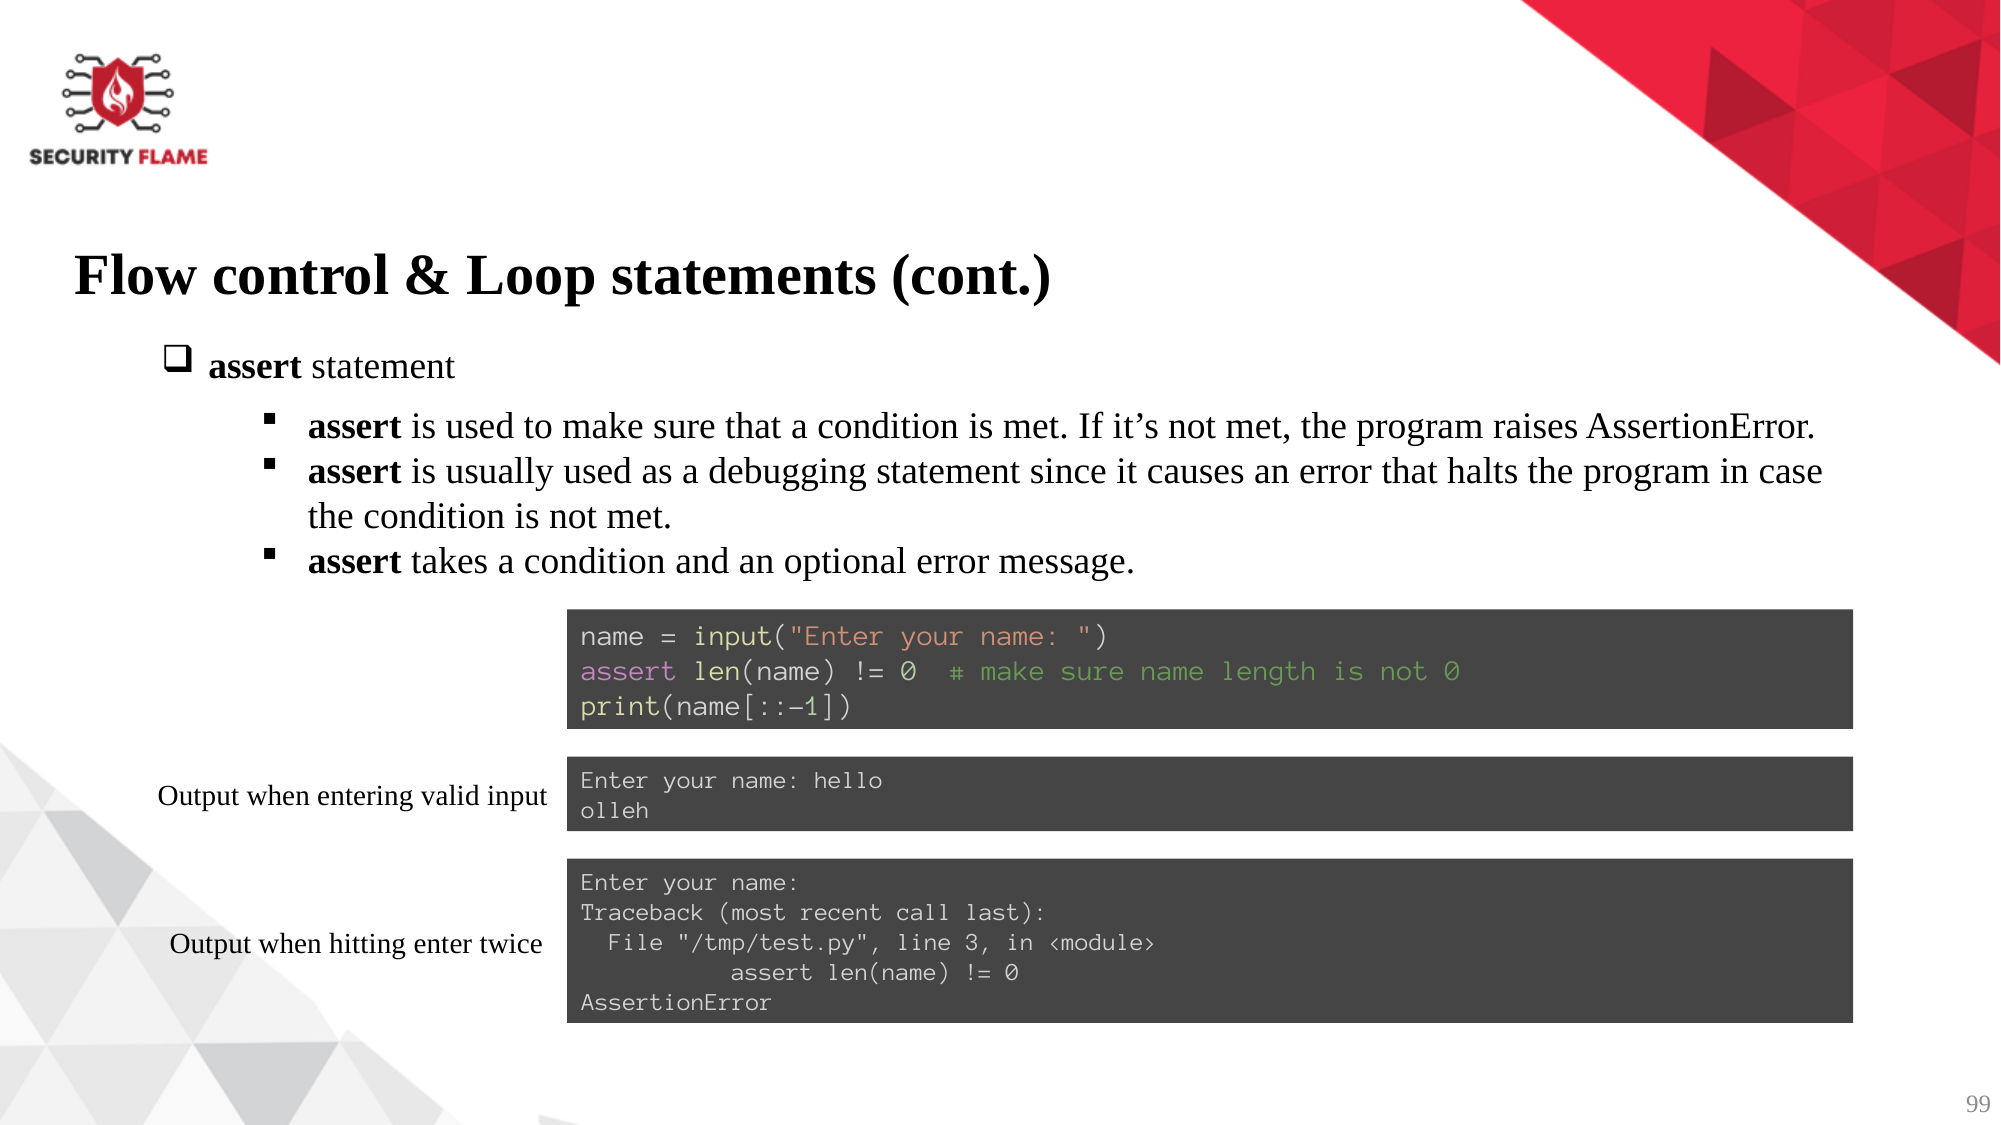

Flow control & Loop statements (cont.)
assert statement
assert is used to make sure that a condition is met. If it’s not met, the program raises AssertionError.
assert is usually used as a debugging statement since it causes an error that halts the program in case the condition is not met.
assert takes a condition and an optional error message.
name = input("Enter your name: ")
assert len(name) != 0  # make sure name length is not 0
print(name[::-1])
Enter your name: hello
olleh
Output when entering valid input
Enter your name:
Traceback (most recent call last):
  File "/tmp/test.py", line 3, in <module>
	assert len(name) != 0
AssertionError
Output when hitting enter twice
99